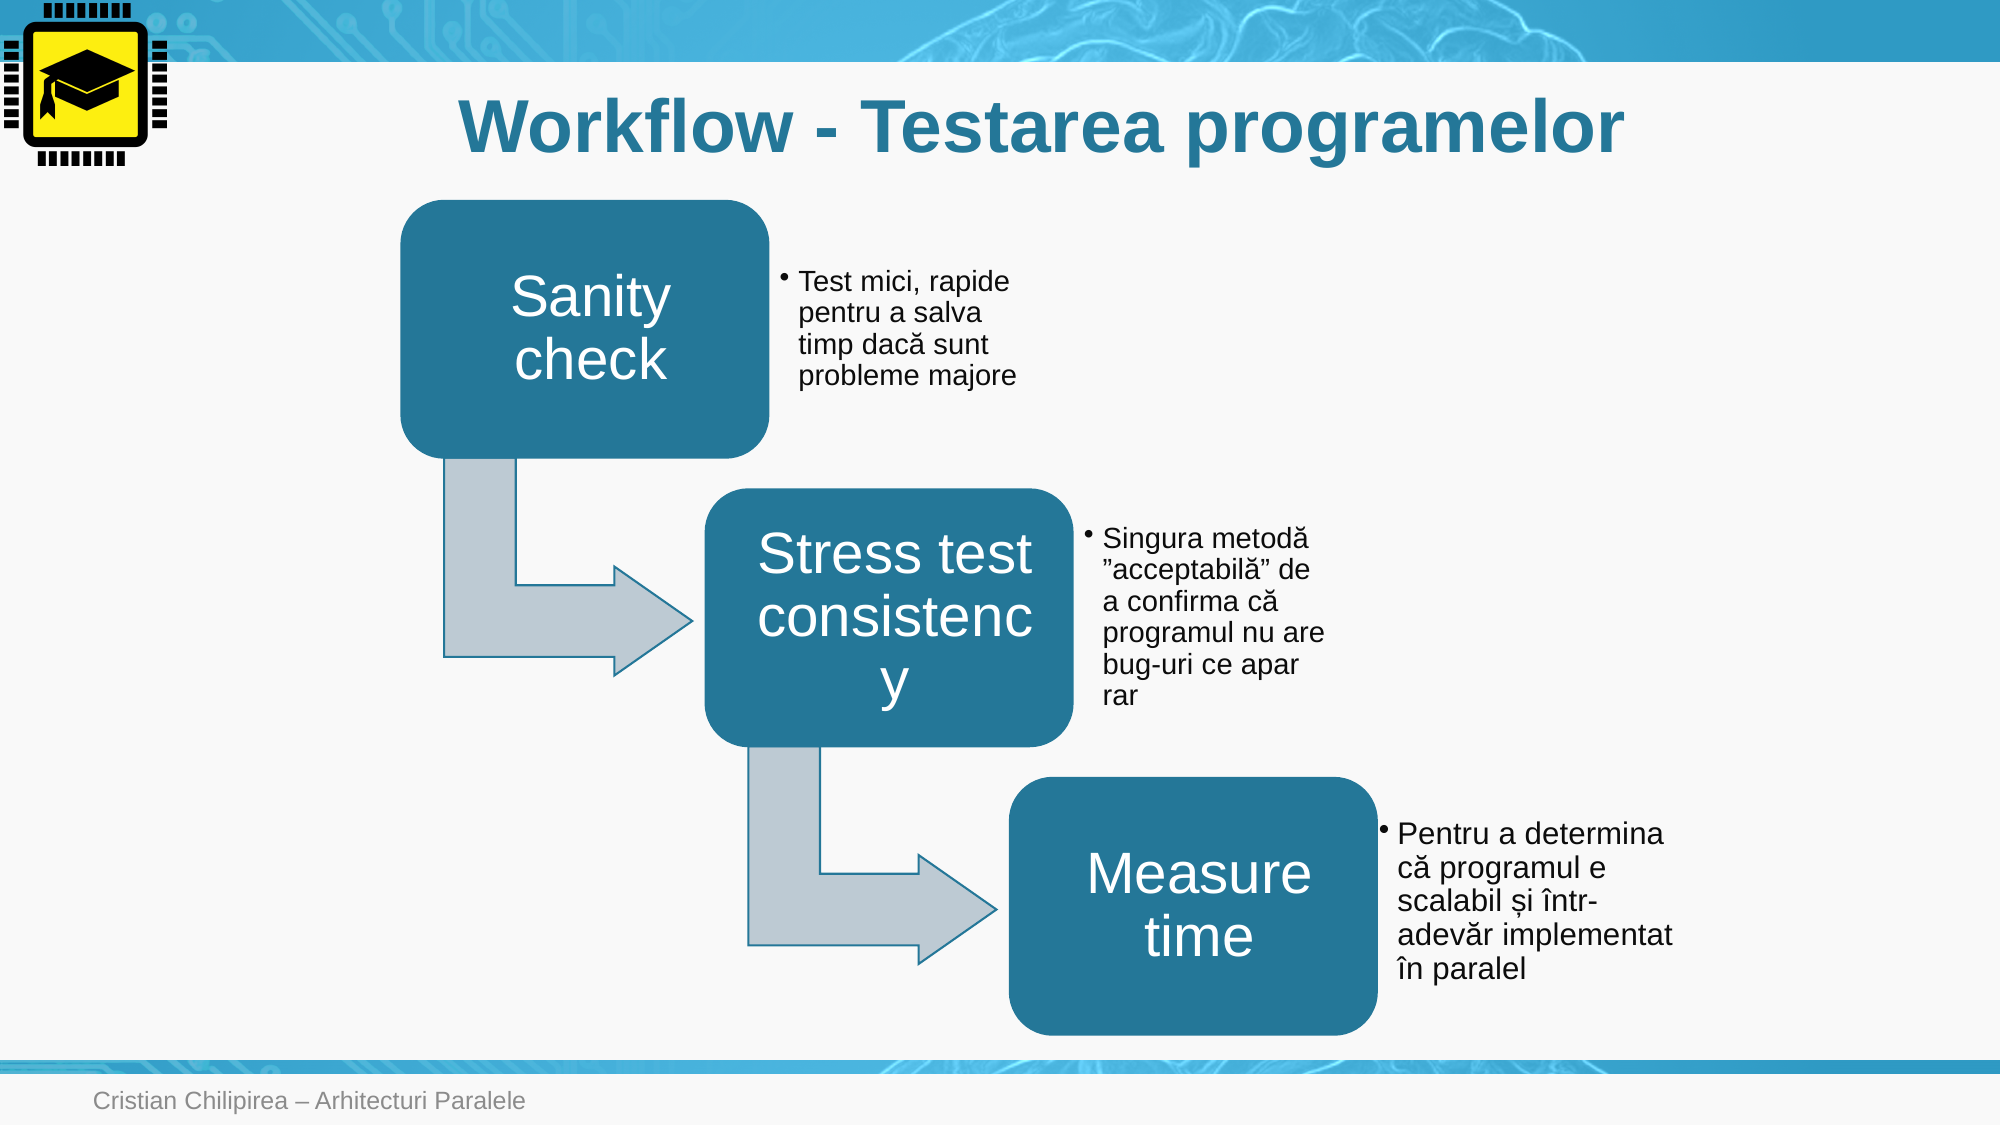

# Workflow - Testarea programelor
Sanity check
Test mici, rapide pentru a salva timp dacă sunt probleme majore
Stress test consistency
Singura metodă ”acceptabilă” de a confirma că programul nu are bug-uri ce apar rar
Measure time
Pentru a determina că programul e scalabil și într-adevăr implementat în paralel
Cristian Chilipirea – Arhitecturi Paralele